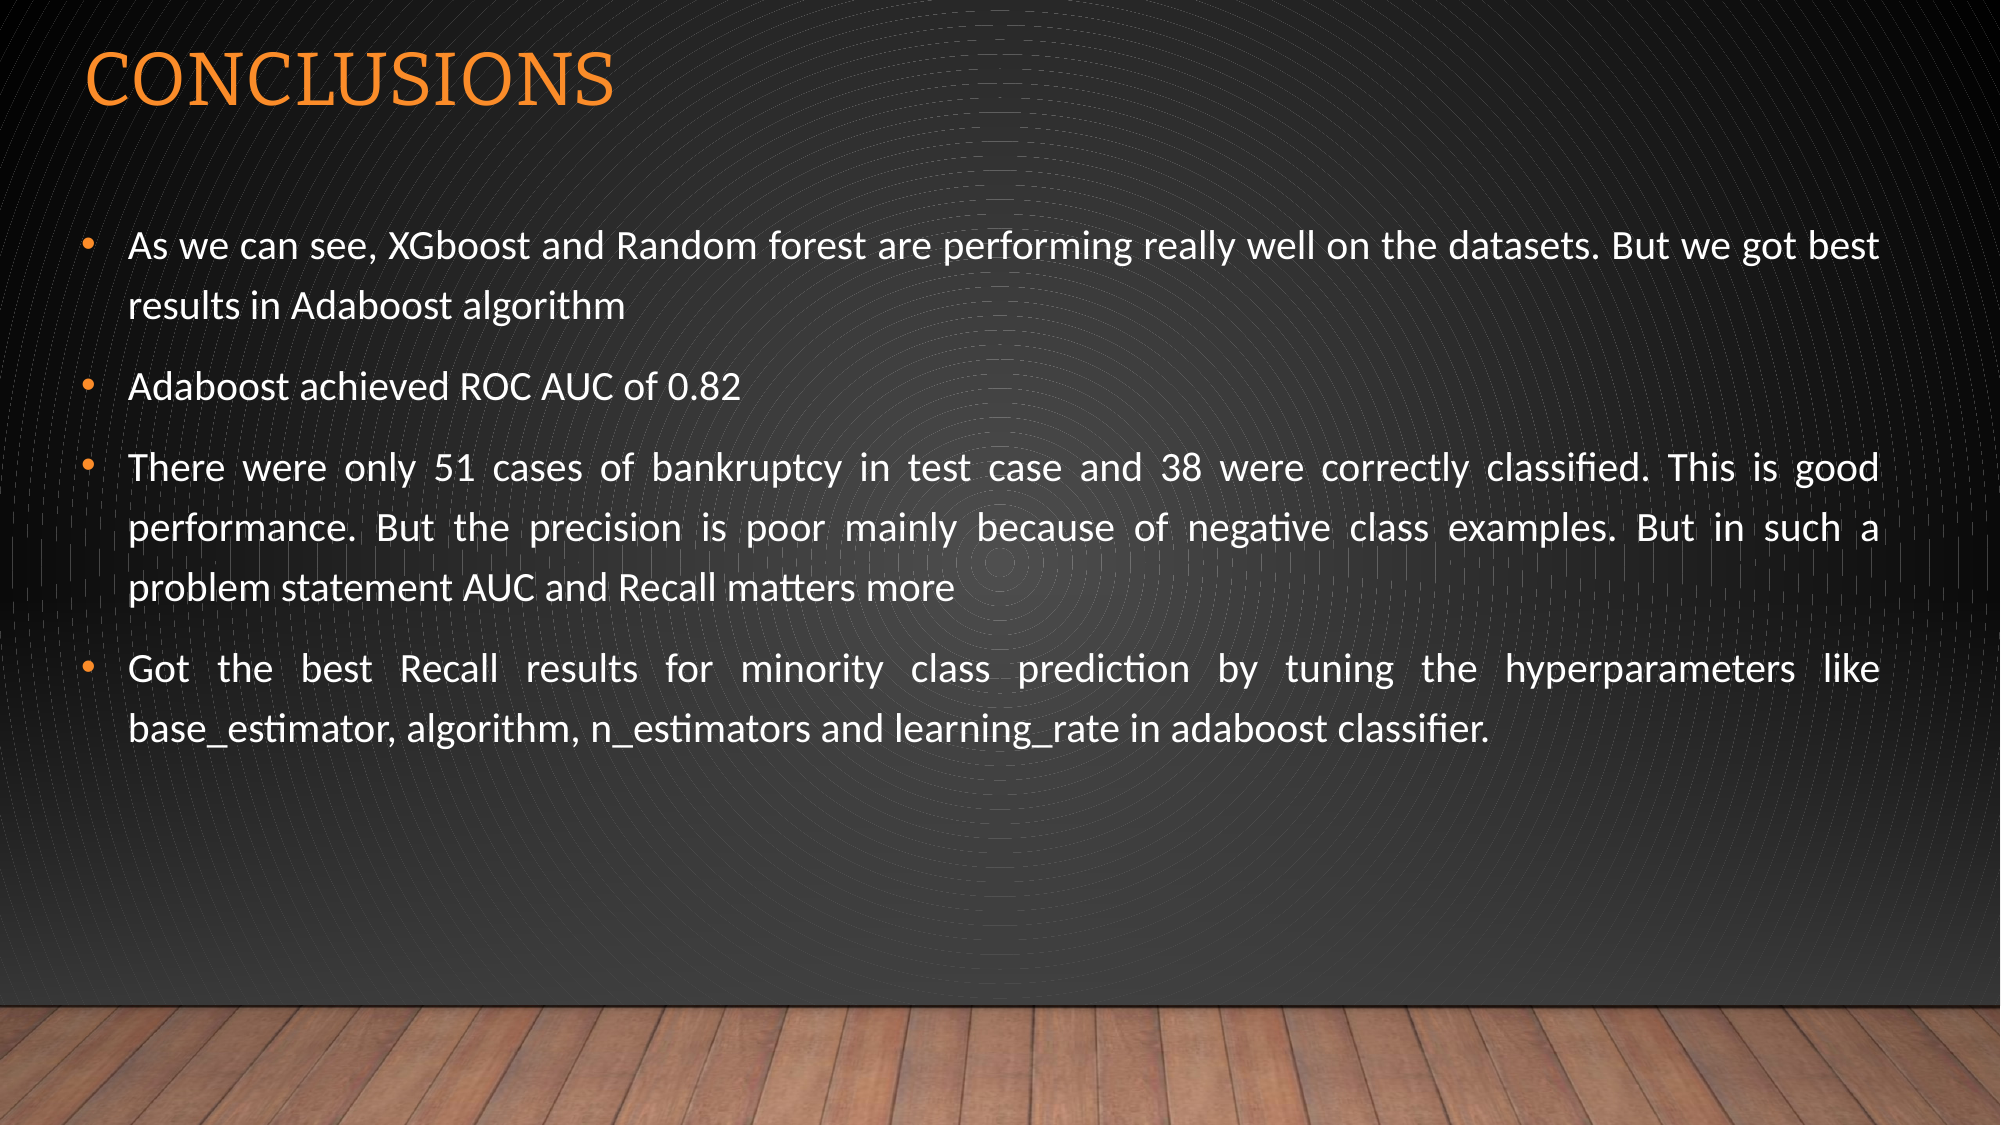

# conclusions
As we can see, XGboost and Random forest are performing really well on the datasets. But we got best results in Adaboost algorithm
Adaboost achieved ROC AUC of 0.82
There were only 51 cases of bankruptcy in test case and 38 were correctly classified. This is good performance. But the precision is poor mainly because of negative class examples. But in such a problem statement AUC and Recall matters more
Got the best Recall results for minority class prediction by tuning the hyperparameters like base_estimator, algorithm, n_estimators and learning_rate in adaboost classifier.